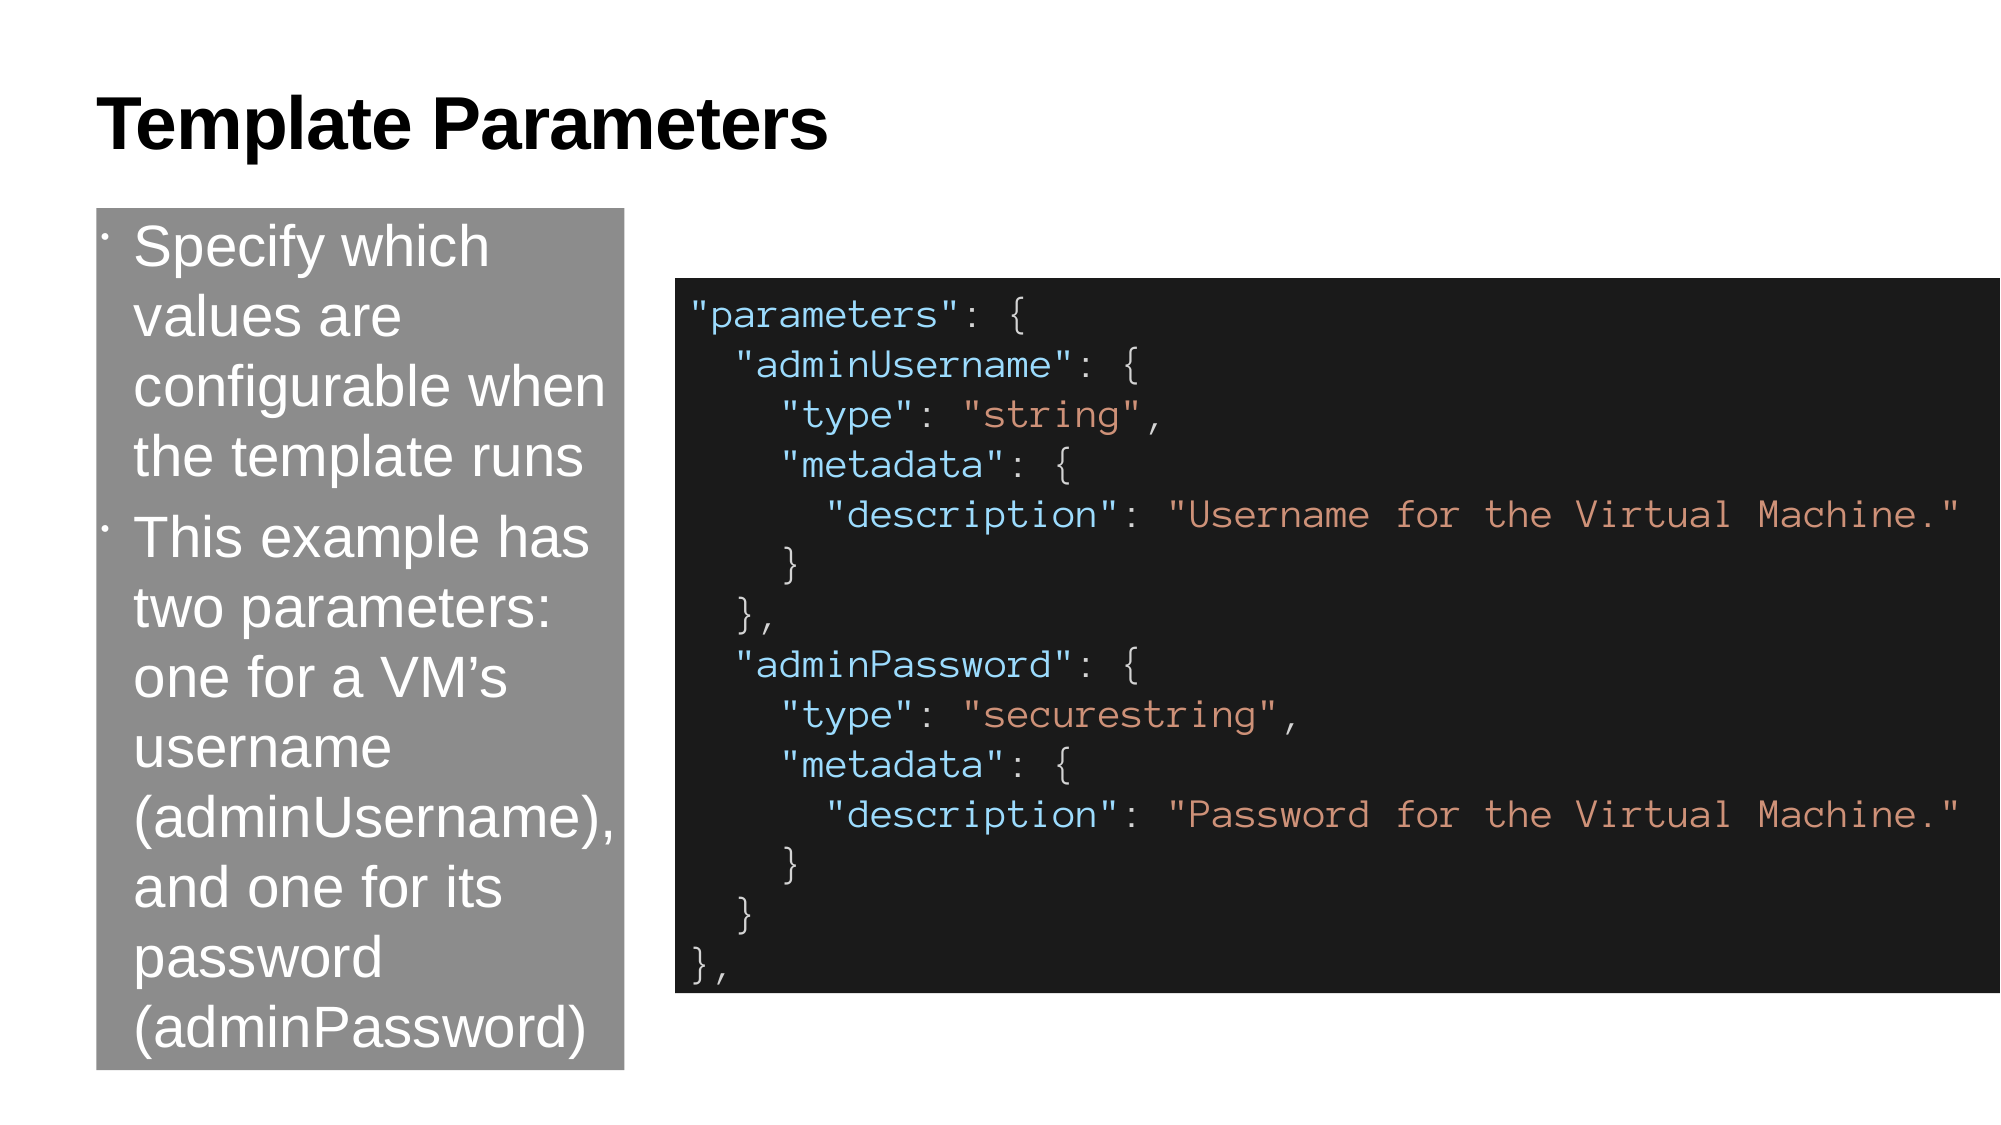

# Template Parameters
Specify which values are configurable when the template runs
This example has two parameters: one for a VM’s username (adminUsername), and one for its password (adminPassword)
"parameters": {
  "adminUsername": {
    "type": "string",
    "metadata": {
      "description": "Username for the Virtual Machine."
    }
  },
  "adminPassword": {
    "type": "securestring",
    "metadata": {
      "description": "Password for the Virtual Machine."
    }
  }
},